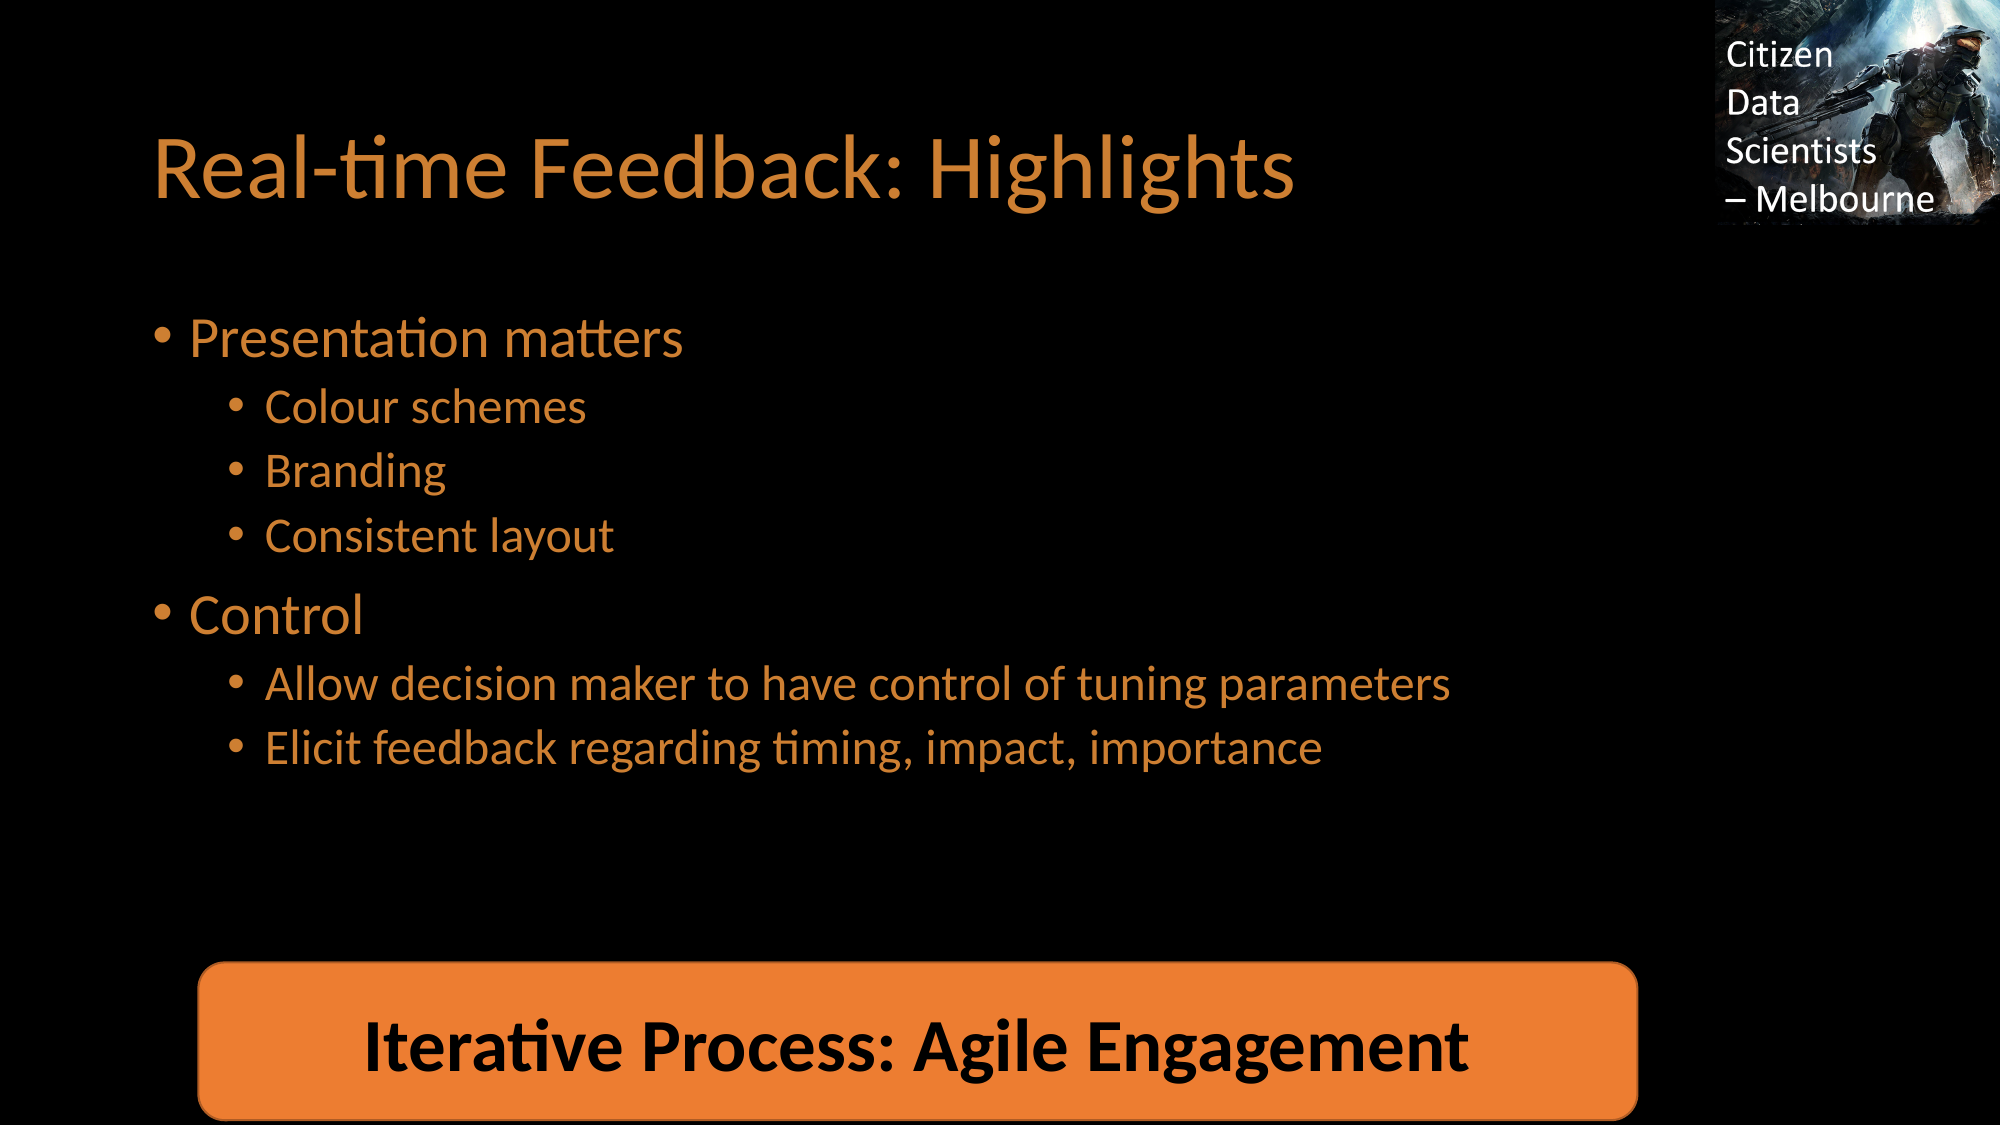

# Real-time Feedback: Highlights
Presentation matters
Colour schemes
Branding
Consistent layout
Control
Allow decision maker to have control of tuning parameters
Elicit feedback regarding timing, impact, importance

Iterative Process: Agile Engagement